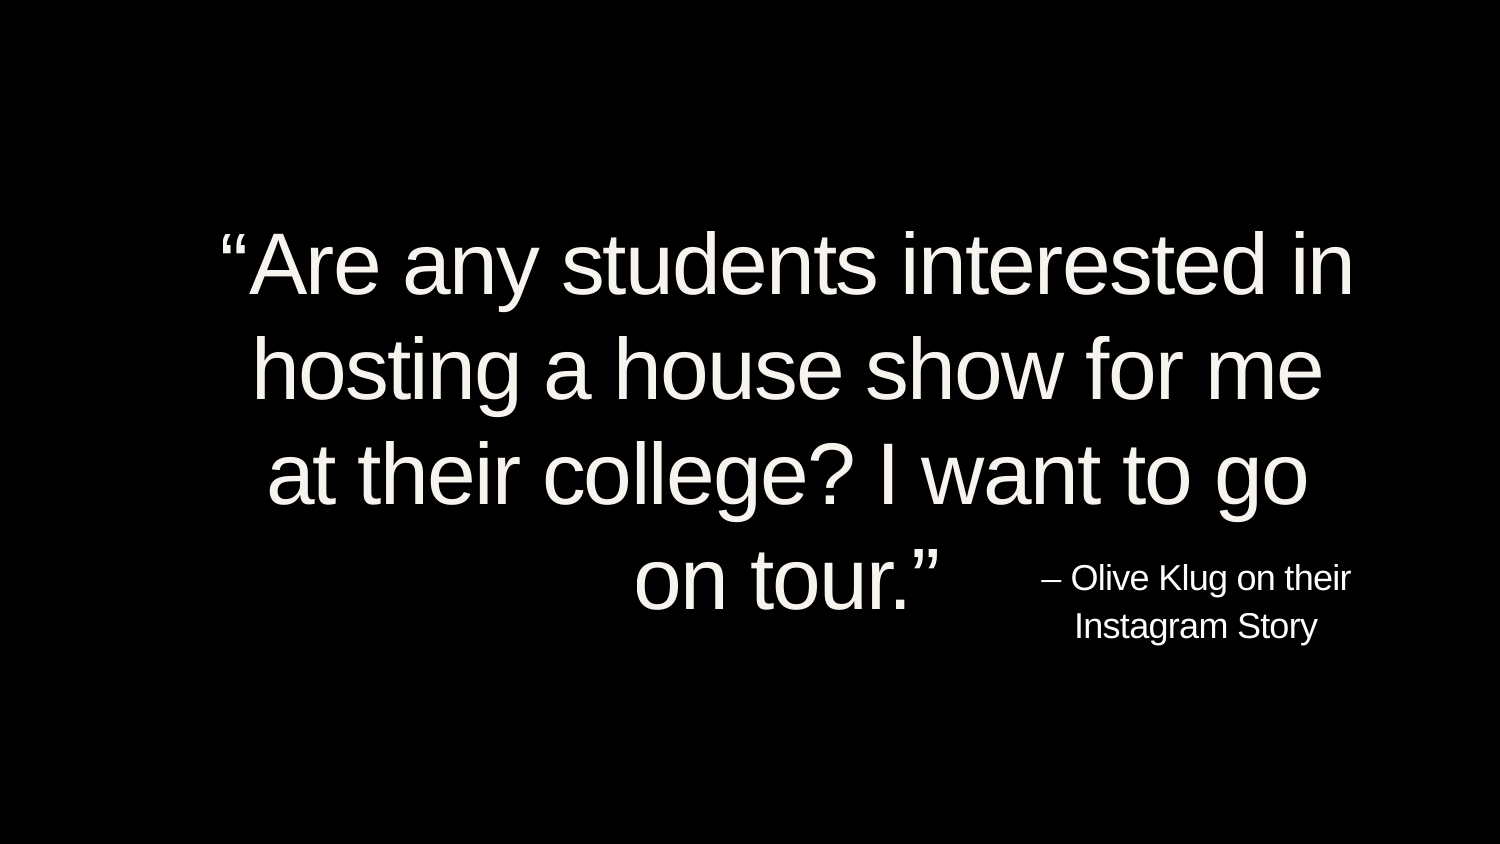

“Are any students interested in hosting a house show for me at their college? I want to go on tour.”
– Olive Klug on their Instagram Story